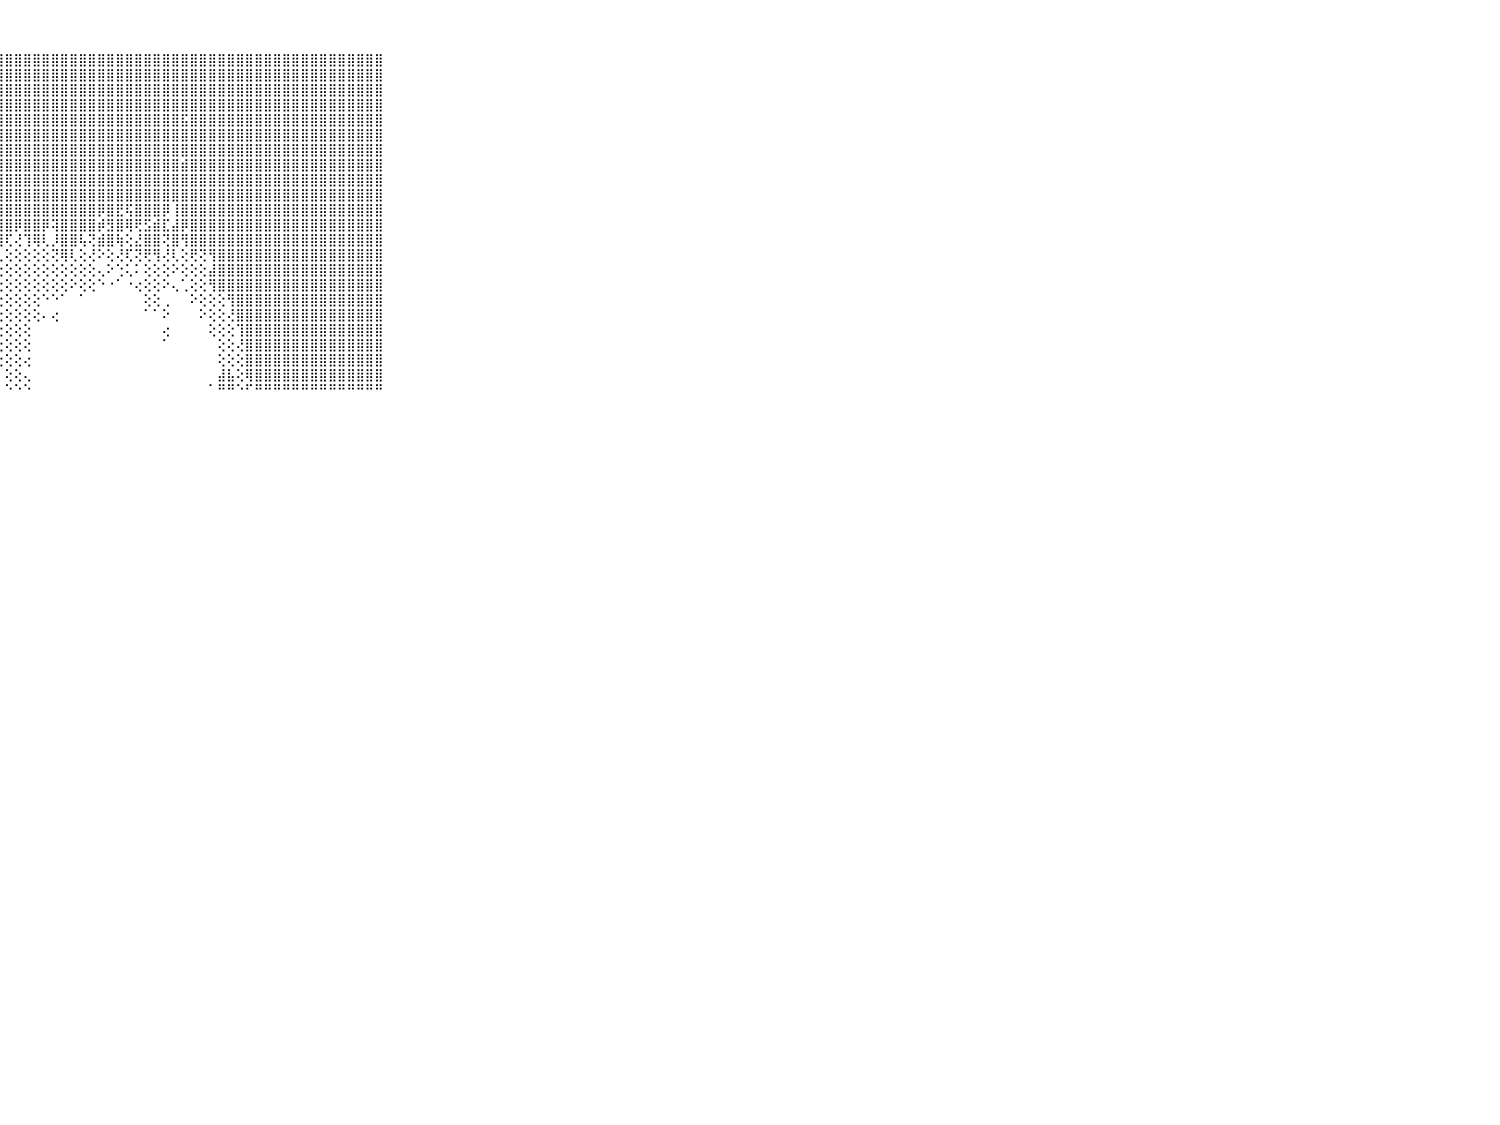

⠀⠀⠀⠀⠀⠀⠀⠀⠀⠀⠀⣿⣿⣿⣿⣿⣿⣿⣿⣿⣿⣿⣿⣿⣿⣿⣿⣿⣿⣿⣿⣿⣿⣿⣿⣿⣿⣿⣿⣿⣿⣿⣿⣿⣿⣿⣿⣿⣿⣿⣿⣿⣿⣿⣿⣿⣿⣿⣿⣿⣿⣿⣿⣿⣿⣿⣿⣿⣿⠀⠀⠀⠀⠀⠀⠀⠀⠀⠀⠀⠀
⠀⠀⠀⠀⠀⠀⠀⠀⠀⠀⠀⣿⣿⣿⣿⣿⣿⣿⣿⣿⣿⣿⣿⣿⣿⣿⣿⣿⣿⣿⣿⣿⣿⣿⣿⣿⣿⣿⣿⣿⣿⣿⣿⣿⣿⣿⣿⣿⣿⣿⣿⣿⣿⣿⣿⣿⣿⣿⣿⣿⣿⣿⣿⣿⣿⣿⣿⣿⣿⠀⠀⠀⠀⠀⠀⠀⠀⠀⠀⠀⠀
⠀⠀⠀⠀⠀⠀⠀⠀⠀⠀⠀⣿⣿⣿⣿⣿⣿⣿⣿⣿⣿⣿⣿⣿⣿⣿⣿⣿⣿⣿⣿⣿⣿⣿⣿⣿⣿⣿⣿⣿⣿⣿⣿⣿⣿⣿⣿⣿⣿⣿⣿⣿⣿⣿⣿⣿⣿⣿⣿⣿⣿⣿⣿⣿⣿⣿⣿⣿⣿⠀⠀⠀⠀⠀⠀⠀⠀⠀⠀⠀⠀
⠀⠀⠀⠀⠀⠀⠀⠀⠀⠀⠀⣿⣿⣿⣿⣿⣿⣿⣿⣿⣿⣿⣿⣿⣿⣿⣿⣿⣿⣿⣿⣿⣿⣿⣿⣿⣿⣿⣿⣿⣿⣿⣿⣿⣿⣿⣿⣿⣿⣿⣿⣿⣿⣿⣿⣿⣿⣿⣿⣿⣿⣿⣿⣿⣿⣿⣿⣿⣿⠀⠀⠀⠀⠀⠀⠀⠀⠀⠀⠀⠀
⠀⠀⠀⠀⠀⠀⠀⠀⠀⠀⠀⣿⣿⣿⣿⣿⣿⣿⣿⣿⣿⣿⣿⣿⣿⣿⣿⣿⣿⣿⣿⣿⣿⣿⣿⣿⣿⣿⣿⣿⣿⣿⣿⣿⣿⣿⣿⣯⣿⣿⣿⣿⣿⣿⣿⣿⣿⣿⣿⣿⣿⣿⣿⣿⣿⣿⣿⣿⣿⠀⠀⠀⠀⠀⠀⠀⠀⠀⠀⠀⠀
⠀⠀⠀⠀⠀⠀⠀⠀⠀⠀⠀⣿⣿⣿⣿⣿⣿⣿⣿⣿⣿⣿⣿⣿⣿⣿⣿⣿⣿⣿⣿⣿⣿⣿⣿⣿⣿⣿⣿⣿⣿⣿⣿⣿⣿⣿⣿⣿⣿⣿⣿⣿⣿⣿⣿⣿⣿⣿⣿⣿⣿⣿⣿⣿⣿⣿⣿⣿⣿⠀⠀⠀⠀⠀⠀⠀⠀⠀⠀⠀⠀
⠀⠀⠀⠀⠀⠀⠀⠀⠀⠀⠀⣿⣿⣿⣿⣿⣿⣿⣿⣿⣿⣿⣿⣿⣿⣿⣿⣿⣿⣿⣿⣿⣿⣿⣿⣿⣿⣿⣿⣿⣿⣿⣿⣿⣿⣿⣿⣿⣿⣿⣿⣿⣿⣿⣿⣿⣿⣿⣿⣿⣿⣿⣿⣿⣿⣿⣿⣿⣿⠀⠀⠀⠀⠀⠀⠀⠀⠀⠀⠀⠀
⠀⠀⠀⠀⠀⠀⠀⠀⠀⠀⠀⣿⣿⣿⣿⣿⣿⣿⣿⣿⣿⣿⣿⣿⣿⣿⣿⣿⣿⣿⣿⣿⣿⣿⣿⣿⣿⣿⣿⣿⣿⣿⣿⣿⣿⣿⣿⣾⣿⣿⣿⣿⣿⣿⣿⣿⣿⣿⣿⣿⣿⣿⣿⣿⣿⣿⣿⣿⣿⠀⠀⠀⠀⠀⠀⠀⠀⠀⠀⠀⠀
⠀⠀⠀⠀⠀⠀⠀⠀⠀⠀⠀⣿⣿⣿⣿⣿⣿⣿⣿⣿⣿⣿⣿⣿⣿⣿⣿⣿⣿⣿⣿⣿⣿⣿⣿⣿⣿⣿⣿⣿⣿⣿⣿⣿⣿⣿⣿⣿⣿⣿⣿⣿⣿⣿⣿⣿⣿⣿⣿⣿⣿⣿⣿⣿⣿⣿⣿⣿⣿⠀⠀⠀⠀⠀⠀⠀⠀⠀⠀⠀⠀
⠀⠀⠀⠀⠀⠀⠀⠀⠀⠀⠀⣿⣿⣿⣿⣿⣿⣿⣿⣿⣿⣿⣿⣿⣿⣿⣿⣿⣿⣿⣿⣿⣿⣿⣿⣿⣿⣿⣿⣿⣿⣿⣿⣿⣿⣿⣿⣿⣿⣿⣿⣿⣿⣿⣿⣿⣿⣿⣿⣿⣿⣿⣿⣿⣿⣿⣿⣿⣿⠀⠀⠀⠀⠀⠀⠀⠀⠀⠀⠀⠀
⠀⠀⠀⠀⠀⠀⠀⠀⠀⠀⠀⣿⣿⣿⣿⣿⣿⣿⣿⣿⣿⣿⣿⣿⣿⣿⣿⣿⣿⣿⣿⣿⣿⣿⣿⣿⣿⣿⡿⣿⣟⢯⣿⣿⣿⡿⢸⣿⣿⣿⣿⣿⣿⣿⣿⣿⣿⣿⣿⣿⣿⣿⣿⣿⣿⣿⣿⣿⣿⠀⠀⠀⠀⠀⠀⠀⠀⠀⠀⠀⠀
⠀⠀⠀⠀⠀⠀⠀⠀⠀⠀⠀⣿⣿⣿⣿⣿⣿⣿⣿⣿⣿⣿⣿⣿⣿⣿⣿⣿⣿⡿⣿⣿⡿⢽⣿⣿⣿⣿⡾⣻⣿⢿⢟⣫⣾⣏⣼⡿⣿⣿⣿⣿⣿⣿⣿⣿⣿⣿⣿⣿⣿⣿⣿⣿⣿⣿⣿⣿⣿⠀⠀⠀⠀⠀⠀⠀⠀⠀⠀⠀⠀
⠀⠀⠀⠀⠀⠀⠀⠀⠀⠀⠀⣿⣿⣿⣿⣿⣿⣿⣿⣿⣿⣿⣿⣿⣿⣿⣿⣿⢏⢜⢹⢿⢇⡸⣿⣿⢧⢝⣾⣿⢷⢕⣜⣿⣿⢝⣿⢻⣿⣿⣿⣿⣿⣿⣿⣿⣿⣿⣿⣿⣿⣿⣿⣿⣿⣿⣿⣿⣿⠀⠀⠀⠀⠀⠀⠀⠀⠀⠀⠀⠀
⠀⠀⠀⠀⠀⠀⠀⠀⠀⠀⠀⣿⣿⣿⣿⣿⣿⣿⣿⣿⣿⣿⣿⣿⣿⣿⣿⢇⢕⢕⢕⢕⢕⢝⢿⢇⢕⢜⠕⢕⢜⢏⢝⢟⢻⢜⢇⢕⢟⢝⢻⣿⣿⣿⣿⣿⣿⣿⣿⣿⣿⣿⣿⣿⣿⣿⣿⣿⣿⠀⠀⠀⠀⠀⠀⠀⠀⠀⠀⠀⠀
⠀⠀⠀⠀⠀⠀⠀⠀⠀⠀⠀⣿⣿⣿⣿⣿⣿⣿⣿⣿⣿⣿⣿⣿⣿⣿⡏⢕⢕⢕⢕⢕⢕⢕⢕⢕⢕⢕⢄⠕⢑⢅⠅⢕⢕⢕⠕⢕⢕⢕⣼⣿⣿⣿⣿⣿⣿⣿⣿⣿⣿⣿⣿⣿⣿⣿⣿⣿⣿⠀⠀⠀⠀⠀⠀⠀⠀⠀⠀⠀⠀
⠀⠀⠀⠀⠀⠀⠀⠀⠀⠀⠀⣿⣿⣿⣿⣿⣿⣿⣿⣿⣿⣿⣿⣿⣿⣿⢕⢕⢕⢕⢕⢕⢕⢕⢕⠕⢕⢕⠑⠐⠁⠐⢔⢕⢕⠕⢄⢁⢕⢕⢻⣿⣿⣿⣿⣿⣿⣿⣿⣿⣿⣿⣿⣿⣿⣿⣿⣿⣿⠀⠀⠀⠀⠀⠀⠀⠀⠀⠀⠀⠀
⠀⠀⠀⠀⠀⠀⠀⠀⠀⠀⠀⣿⣿⣿⣿⣿⣿⣿⣿⣿⣿⣿⣿⣿⣿⡏⢕⢕⢕⢕⢕⢕⠑⠑⠁⠀⠁⠀⠀⠀⠀⠀⠀⢕⢕⢀⠀⠀⠕⢕⢕⢕⢻⣿⣿⣿⣿⣿⣿⣿⣿⣿⣿⣿⣿⣿⣿⣿⣿⠀⠀⠀⠀⠀⠀⠀⠀⠀⠀⠀⠀
⠀⠀⠀⠀⠀⠀⠀⠀⠀⠀⠀⣿⣿⣿⣿⣿⣿⣿⣿⣿⣿⣿⣿⣿⣿⡇⢕⢕⢕⢕⢕⢕⠄⢔⠀⠀⠀⠀⠀⠀⠀⠀⠀⠁⠁⠕⠀⠀⠀⠕⢕⢕⢜⣿⣿⣿⣿⣿⣿⣿⣿⣿⣿⣿⣿⣿⣿⣿⣿⠀⠀⠀⠀⠀⠀⠀⠀⠀⠀⠀⠀
⠀⠀⠀⠀⠀⠀⠀⠀⠀⠀⠀⣿⣿⣿⣿⣿⣿⣿⣿⣿⣿⣿⣿⣿⣿⡇⢕⢕⢕⢕⢕⠀⠀⠀⠀⠀⠀⠀⠀⠀⠀⠀⠀⠀⠀⢔⠀⠀⠀⠀⢕⢕⢕⢹⣿⣿⣿⣿⣿⣿⣿⣿⣿⣿⣿⣿⣿⣿⣿⠀⠀⠀⠀⠀⠀⠀⠀⠀⠀⠀⠀
⠀⠀⠀⠀⠀⠀⠀⠀⠀⠀⠀⣿⣿⣿⣿⣿⣿⣿⣿⣿⣿⣿⣿⣿⣿⡇⢕⢕⢕⢕⢕⠀⠀⠀⠀⠀⠀⠀⠀⠀⠀⠀⠀⠀⠀⠁⠀⠀⠀⠀⠀⢕⢕⢜⣿⣿⣿⣿⣿⣿⣿⣿⣿⣿⣿⣿⣿⣿⣿⠀⠀⠀⠀⠀⠀⠀⠀⠀⠀⠀⠀
⠀⠀⠀⠀⠀⠀⠀⠀⠀⠀⠀⣿⣿⣿⣿⣿⣿⣿⣿⣿⣿⣿⣿⣿⣿⢇⢕⢕⢕⢕⢔⠀⠀⠀⠀⠀⠀⠀⠀⠀⠀⠀⠀⠀⠀⠀⠀⠀⠀⠀⠀⢕⢕⢕⣿⣿⣿⣿⣿⣿⣿⣿⣿⣿⣿⣿⣿⣿⣿⠀⠀⠀⠀⠀⠀⠀⠀⠀⠀⠀⠀
⠀⠀⠀⠀⠀⠀⠀⠀⠀⠀⠀⣿⣿⣿⣿⣿⣿⣿⣿⣿⣿⣿⣿⣿⡟⢕⣱⡇⢕⢕⢄⠀⠀⠀⠀⠀⠀⠀⠀⠀⠀⠀⠀⠀⠀⠀⠀⠀⠀⠀⠀⣼⣧⢕⢿⣿⣿⣿⣿⣿⣿⣿⣿⣿⣿⣿⣿⣿⣿⠀⠀⠀⠀⠀⠀⠀⠀⠀⠀⠀⠀
⠀⠀⠀⠀⠀⠀⠀⠀⠀⠀⠀⠛⠛⠛⠛⠛⠛⠛⠛⠛⠛⠛⠛⠛⠃⠑⠛⠃⠑⠑⠑⠀⠀⠀⠀⠀⠀⠀⠀⠀⠀⠀⠀⠀⠀⠀⠀⠀⠀⠀⠁⠛⠛⠑⠋⠛⠛⠛⠛⠛⠛⠛⠛⠛⠛⠛⠛⠛⠛⠀⠀⠀⠀⠀⠀⠀⠀⠀⠀⠀⠀